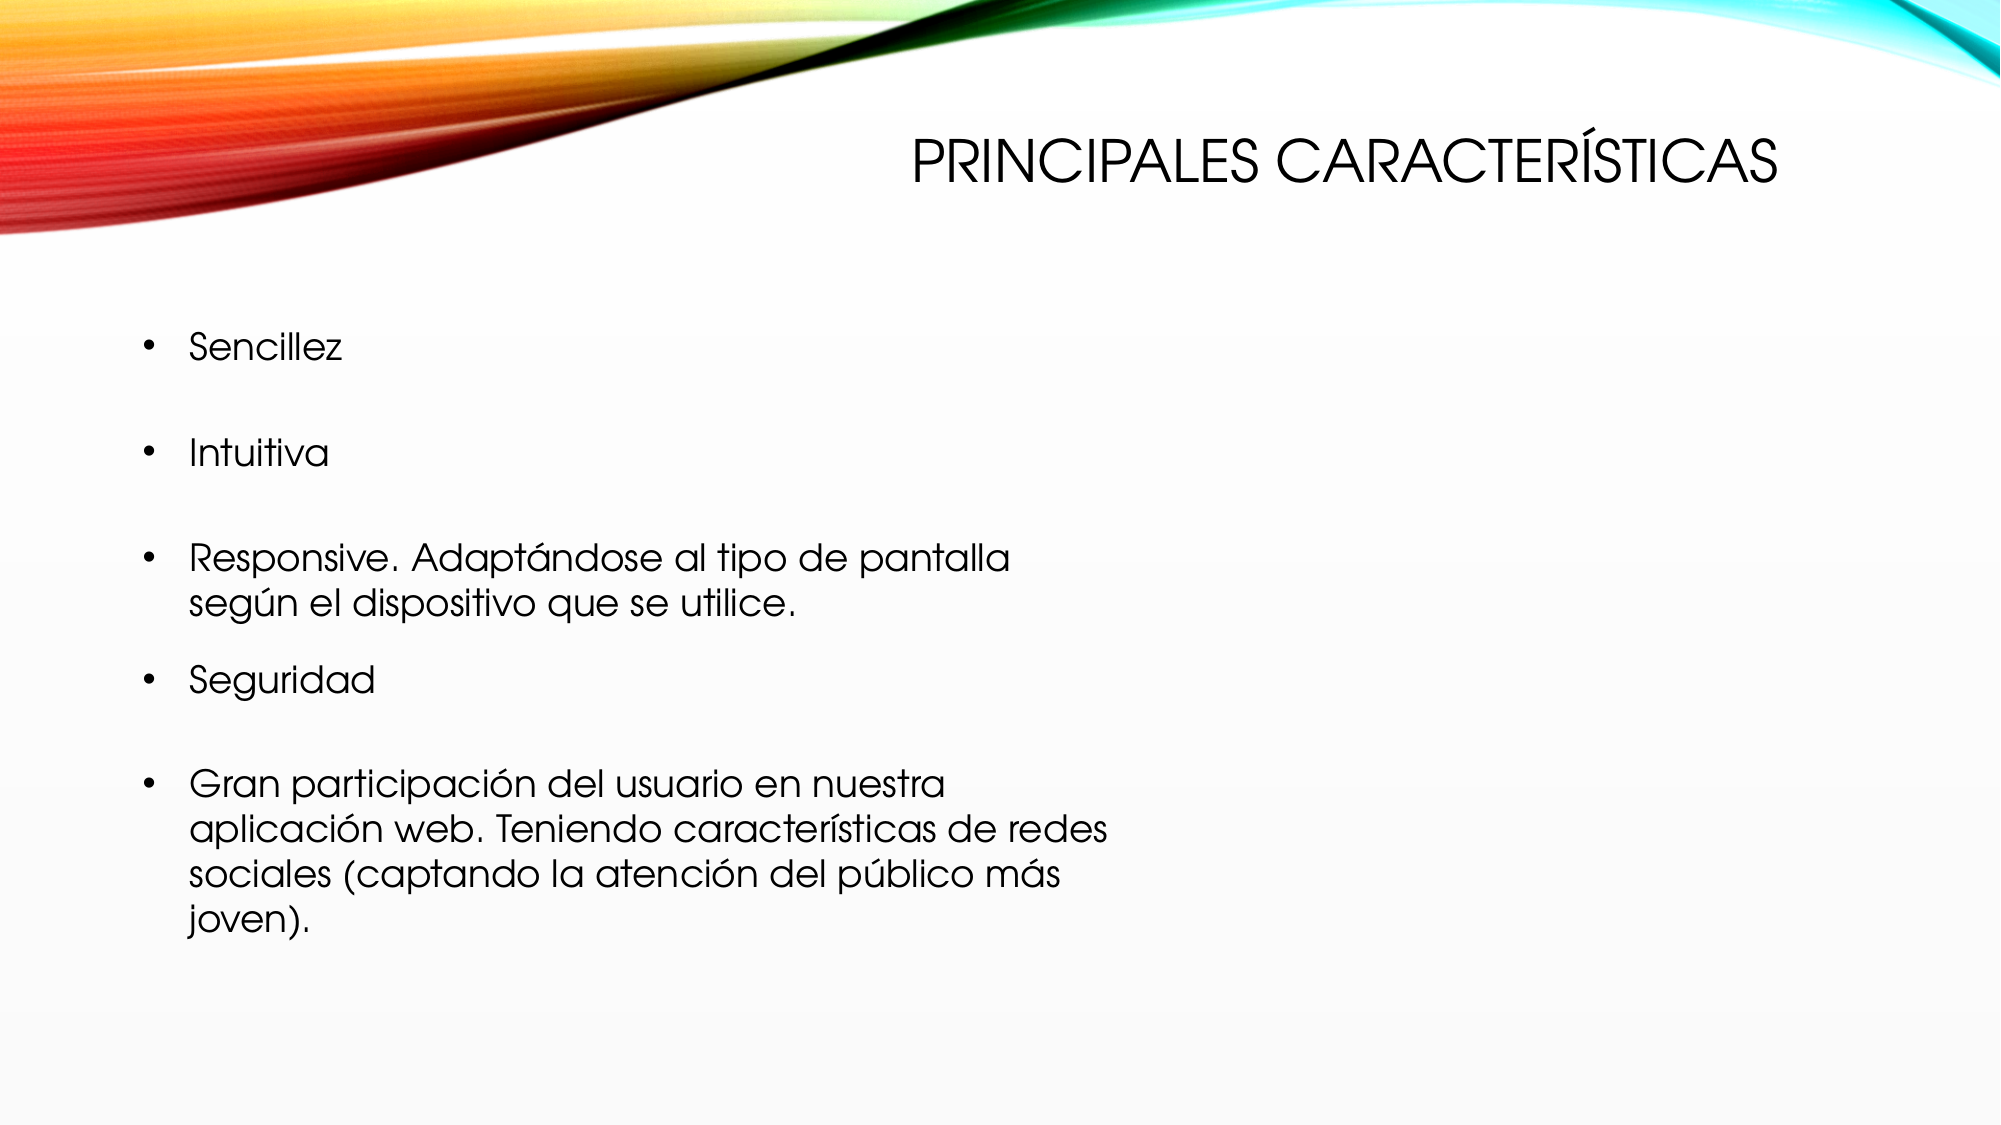

# Principales características
Sencillez
Intuitiva
Responsive. Adaptándose al tipo de pantalla según el dispositivo que se utilice.
Seguridad
Gran participación del usuario en nuestra aplicación web. Teniendo características de redes sociales (captando la atención del público más joven).